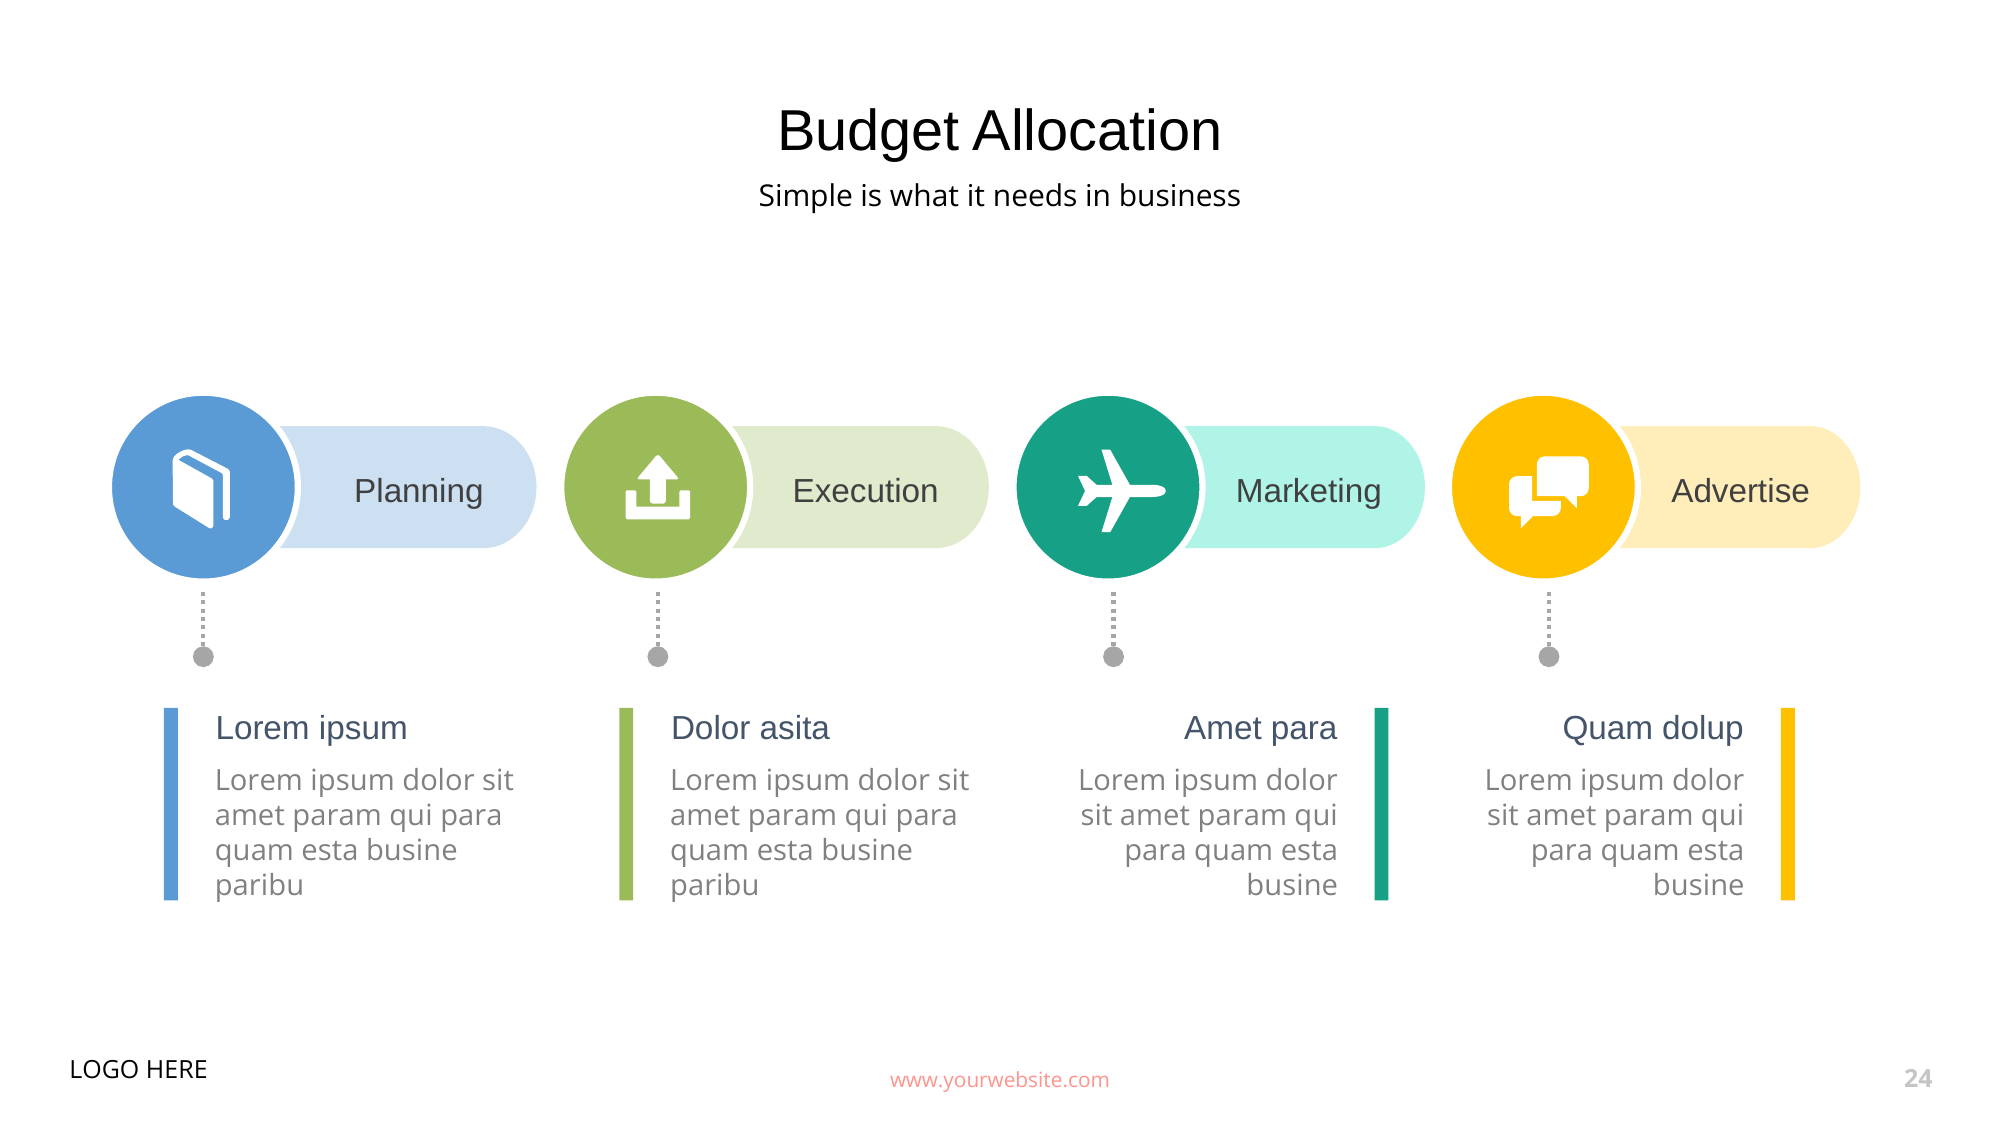

# Budget Allocation
Simple is what it needs in business

Planning

Execution

Marketing

Advertise

Lorem ipsum
Dolor asita
Amet para
Quam dolup

Lorem ipsum dolor sit amet param qui para quam esta busine paribu
Lorem ipsum dolor sit amet param qui para quam esta busine paribu
Lorem ipsum dolor sit amet param qui para quam esta busine
Lorem ipsum dolor sit amet param qui para quam esta busine
LOGO HERE
www.yourwebsite.com
24